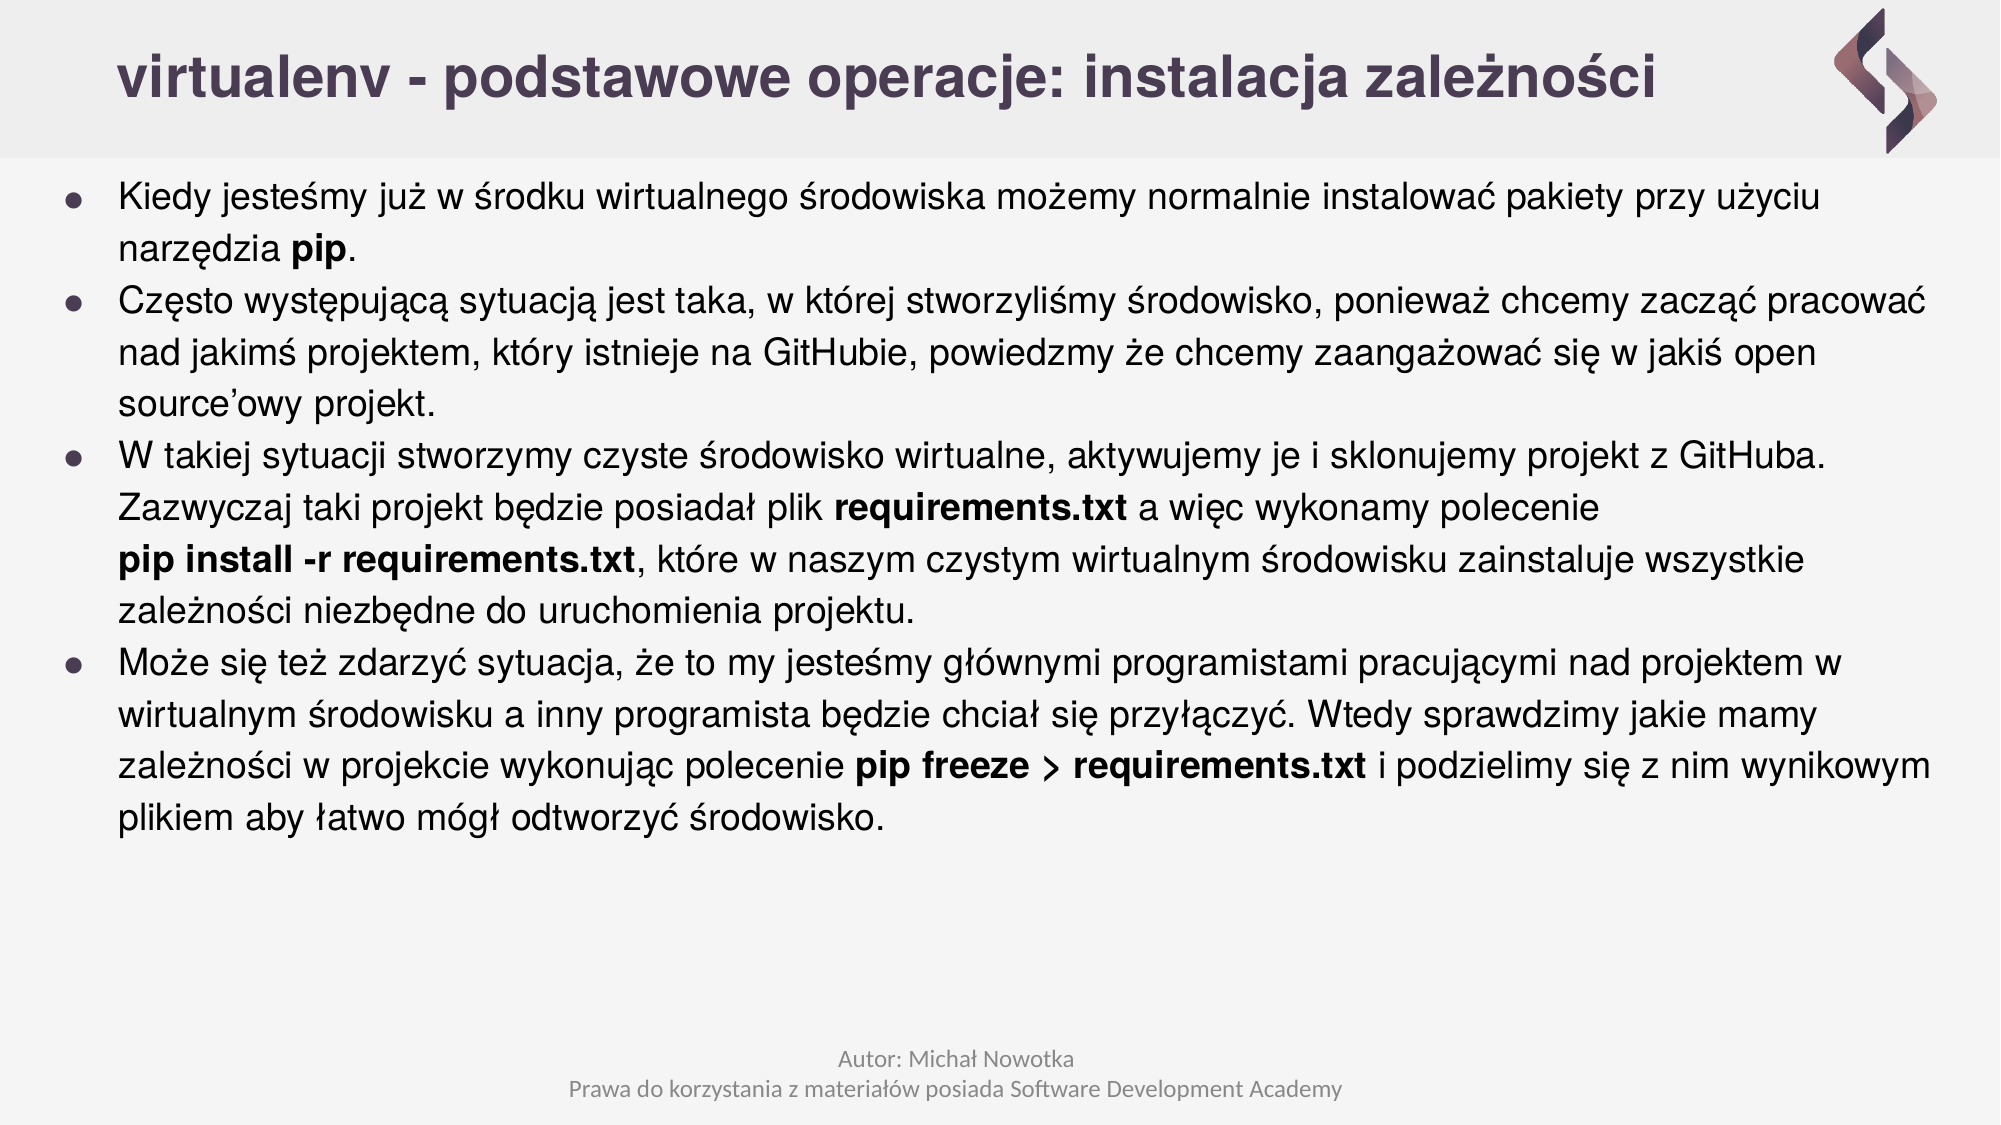

# virtualenv - podstawowe operacje: instalacja zależności
Kiedy jesteśmy już w środku wirtualnego środowiska możemy normalnie instalować pakiety przy użyciu narzędzia pip.
Często występującą sytuacją jest taka, w której stworzyliśmy środowisko, ponieważ chcemy zacząć pracować nad jakimś projektem, który istnieje na GitHubie, powiedzmy że chcemy zaangażować się w jakiś open source’owy projekt.
W takiej sytuacji stworzymy czyste środowisko wirtualne, aktywujemy je i sklonujemy projekt z GitHuba. Zazwyczaj taki projekt będzie posiadał plik requirements.txt a więc wykonamy polecenie
pip install -r requirements.txt, które w naszym czystym wirtualnym środowisku zainstaluje wszystkie zależności niezbędne do uruchomienia projektu.
Może się też zdarzyć sytuacja, że to my jesteśmy głównymi programistami pracującymi nad projektem w wirtualnym środowisku a inny programista będzie chciał się przyłączyć. Wtedy sprawdzimy jakie mamy zależności w projekcie wykonując polecenie pip freeze > requirements.txt i podzielimy się z nim wynikowym plikiem aby łatwo mógł odtworzyć środowisko.
Autor: Michał Nowotka
Prawa do korzystania z materiałów posiada Software Development Academy